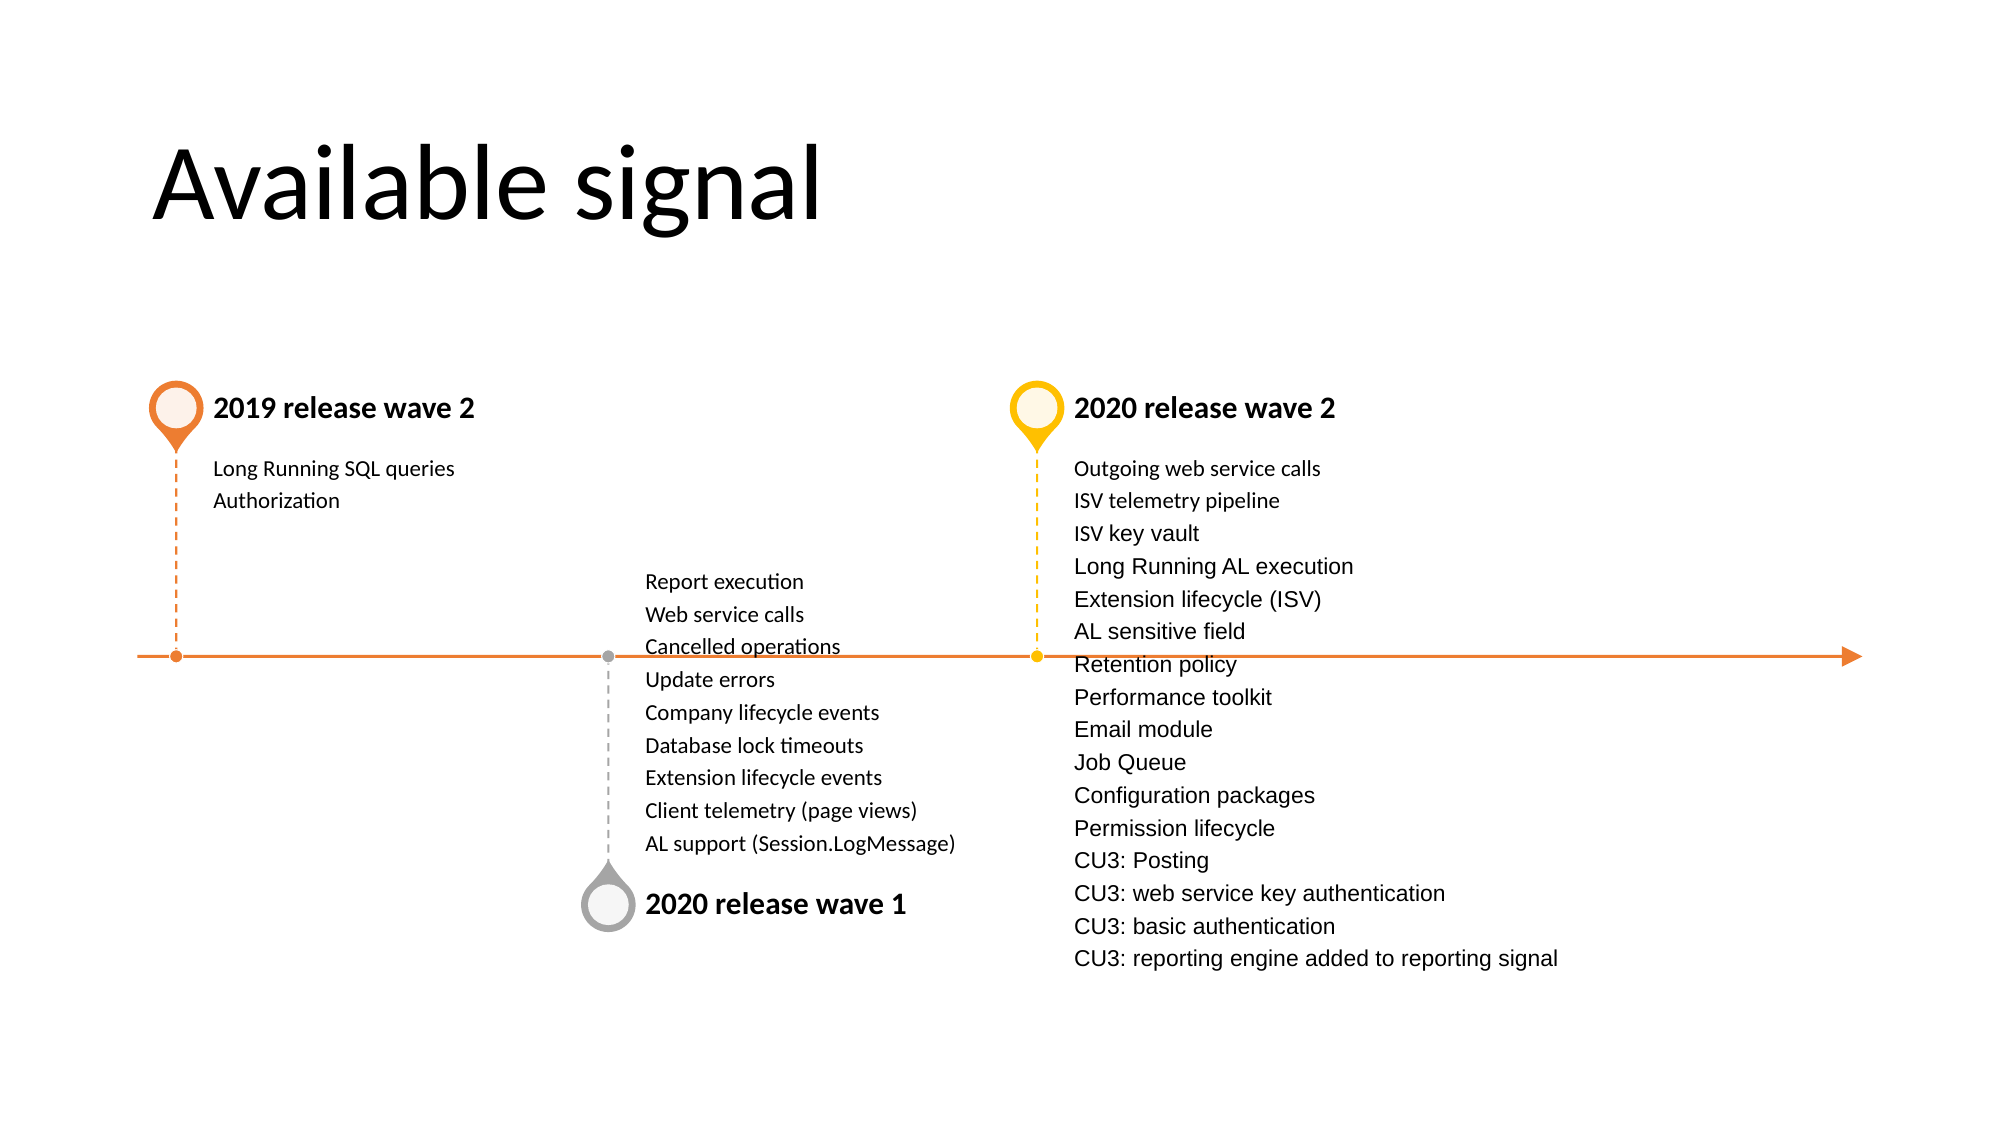

# Available signal
Long Running SQL queries
Authorization
2019 release wave 2
Report execution
Web service calls
Cancelled operations
Update errors
Company lifecycle events
Database lock timeouts
Extension lifecycle events
Client telemetry (page views)
AL support (Session.LogMessage)
2020 release wave 1
Outgoing web service calls
ISV telemetry pipeline
ISV key vault
Long Running AL execution
Extension lifecycle (ISV)
AL sensitive field
Retention policy
Performance toolkit
Email module
Job Queue
Configuration packages
Permission lifecycle
CU3: Posting
CU3: web service key authentication
CU3: basic authentication
CU3: reporting engine added to reporting signal
2020 release wave 2